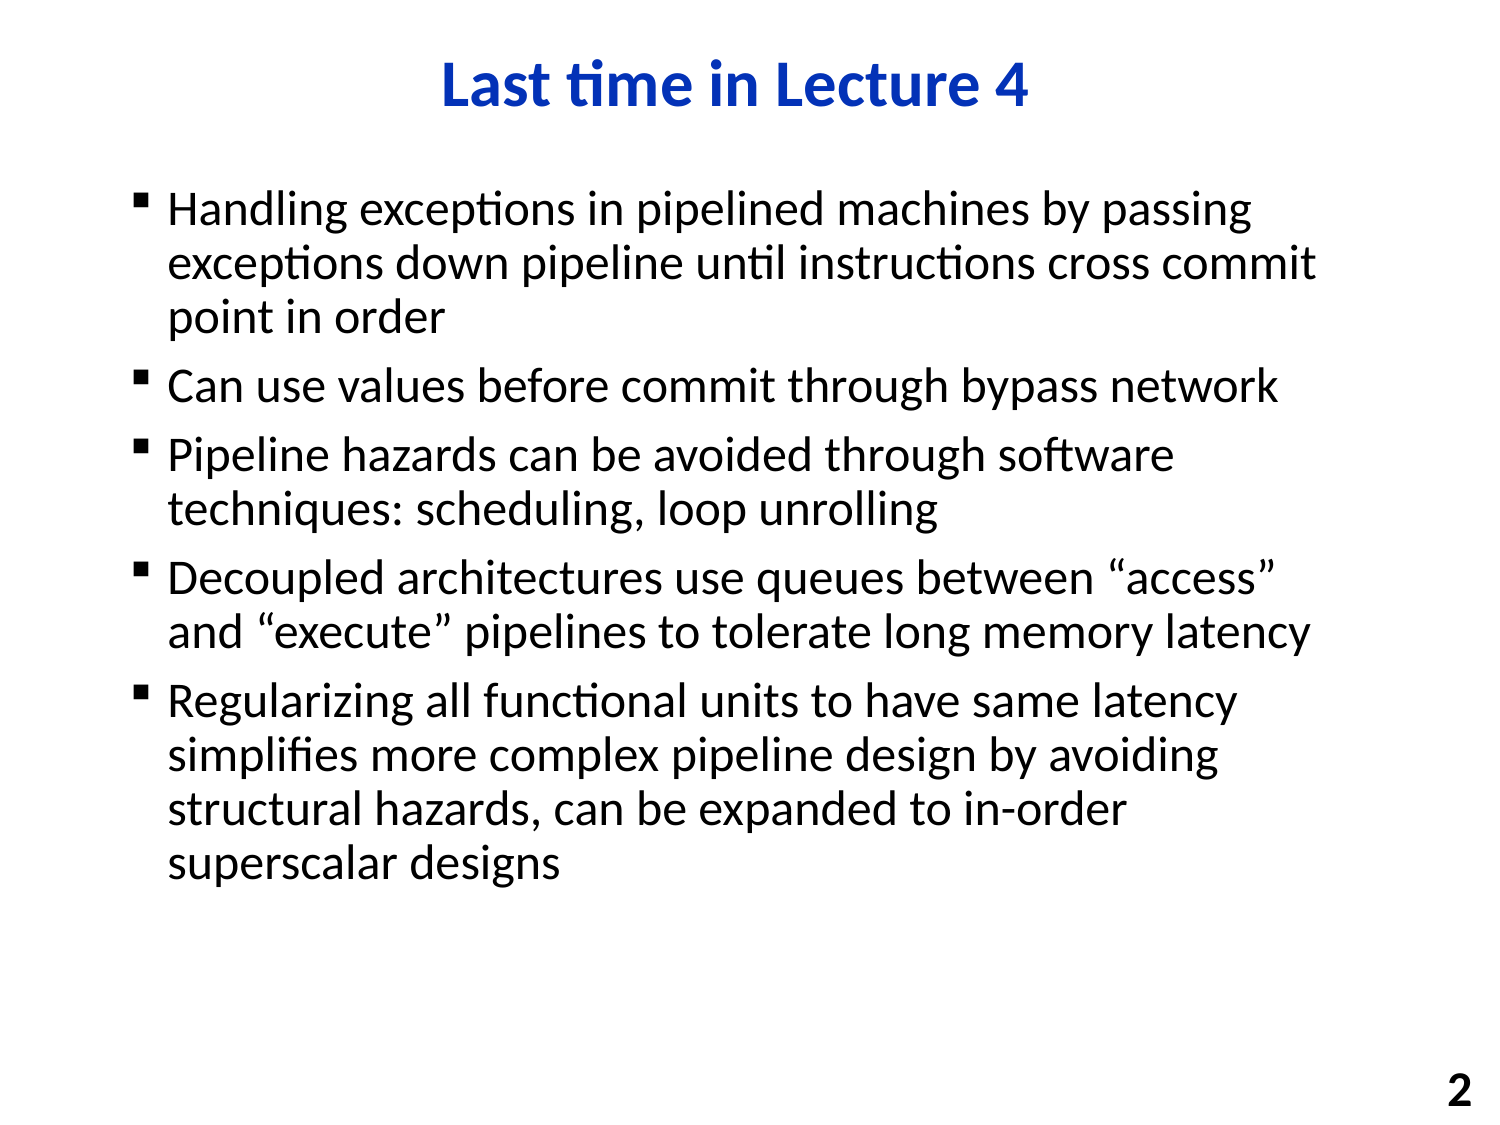

# Last time in Lecture 4
Handling exceptions in pipelined machines by passing exceptions down pipeline until instructions cross commit point in order
Can use values before commit through bypass network
Pipeline hazards can be avoided through software techniques: scheduling, loop unrolling
Decoupled architectures use queues between “access” and “execute” pipelines to tolerate long memory latency
Regularizing all functional units to have same latency simplifies more complex pipeline design by avoiding structural hazards, can be expanded to in-order superscalar designs
2